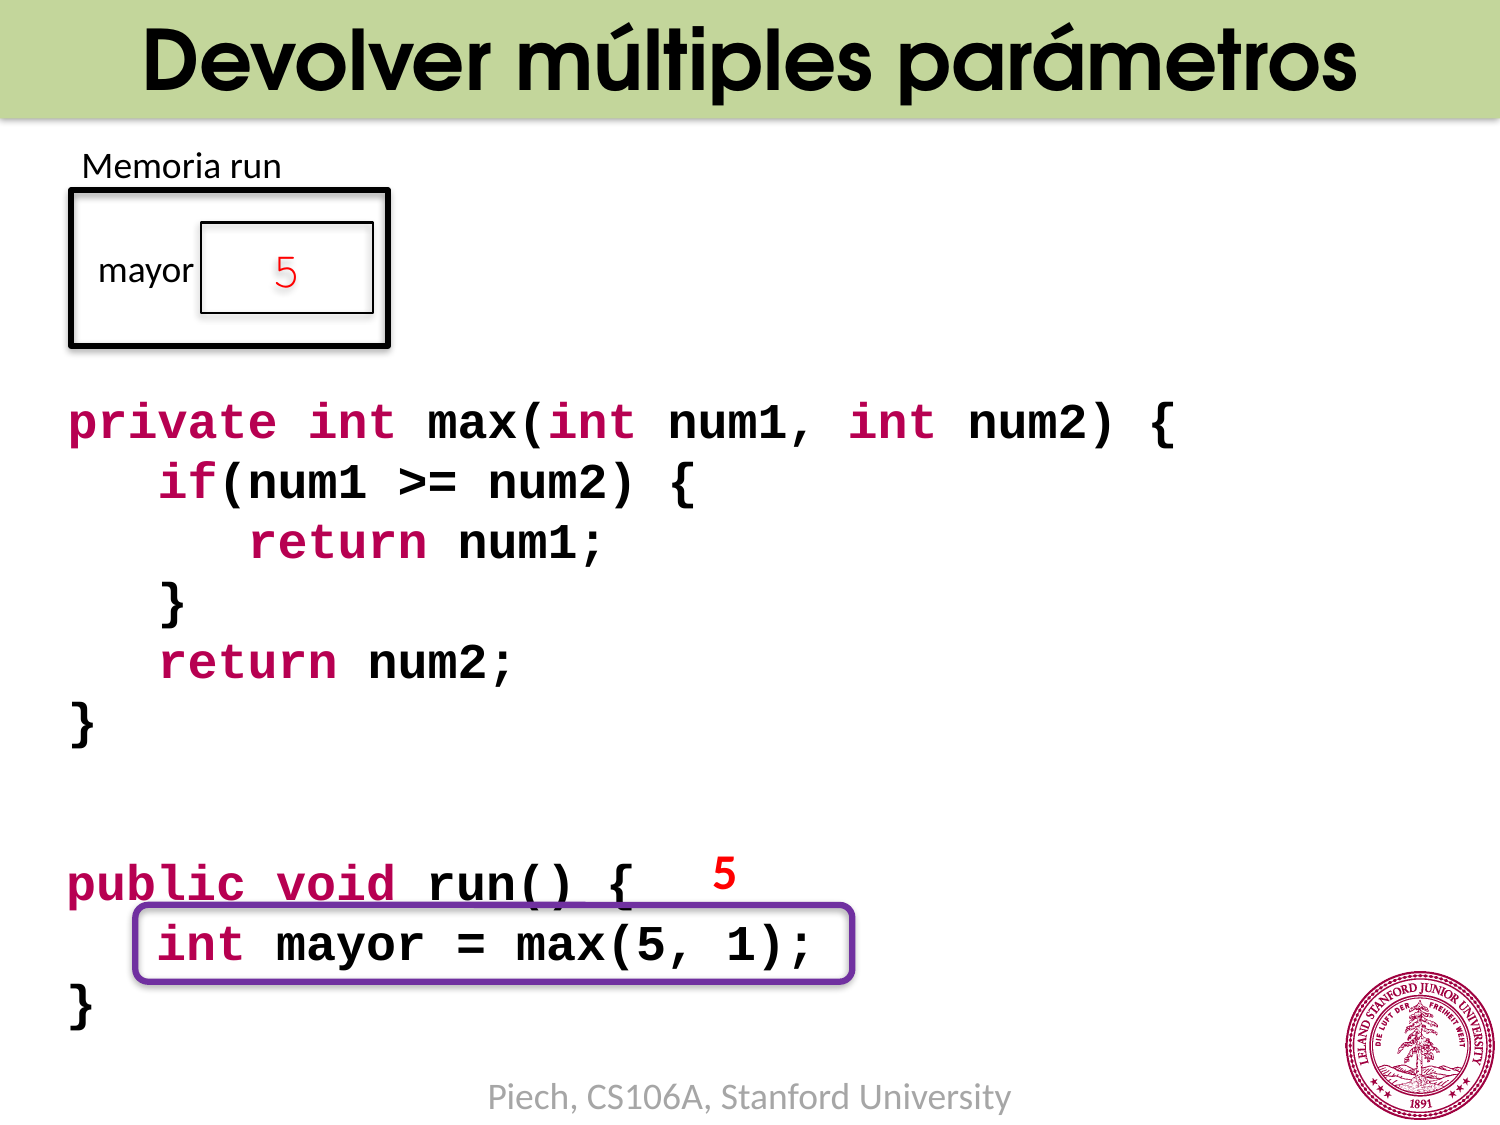

Devolver múltiples parámetros
Memoria run

private int max(int num1, int num2) {
   if(num1 >= num2) {
      return num1;
   }
   return num2;
}
5
mayor
5
public void run() {
   int mayor = max(5, 1);
}